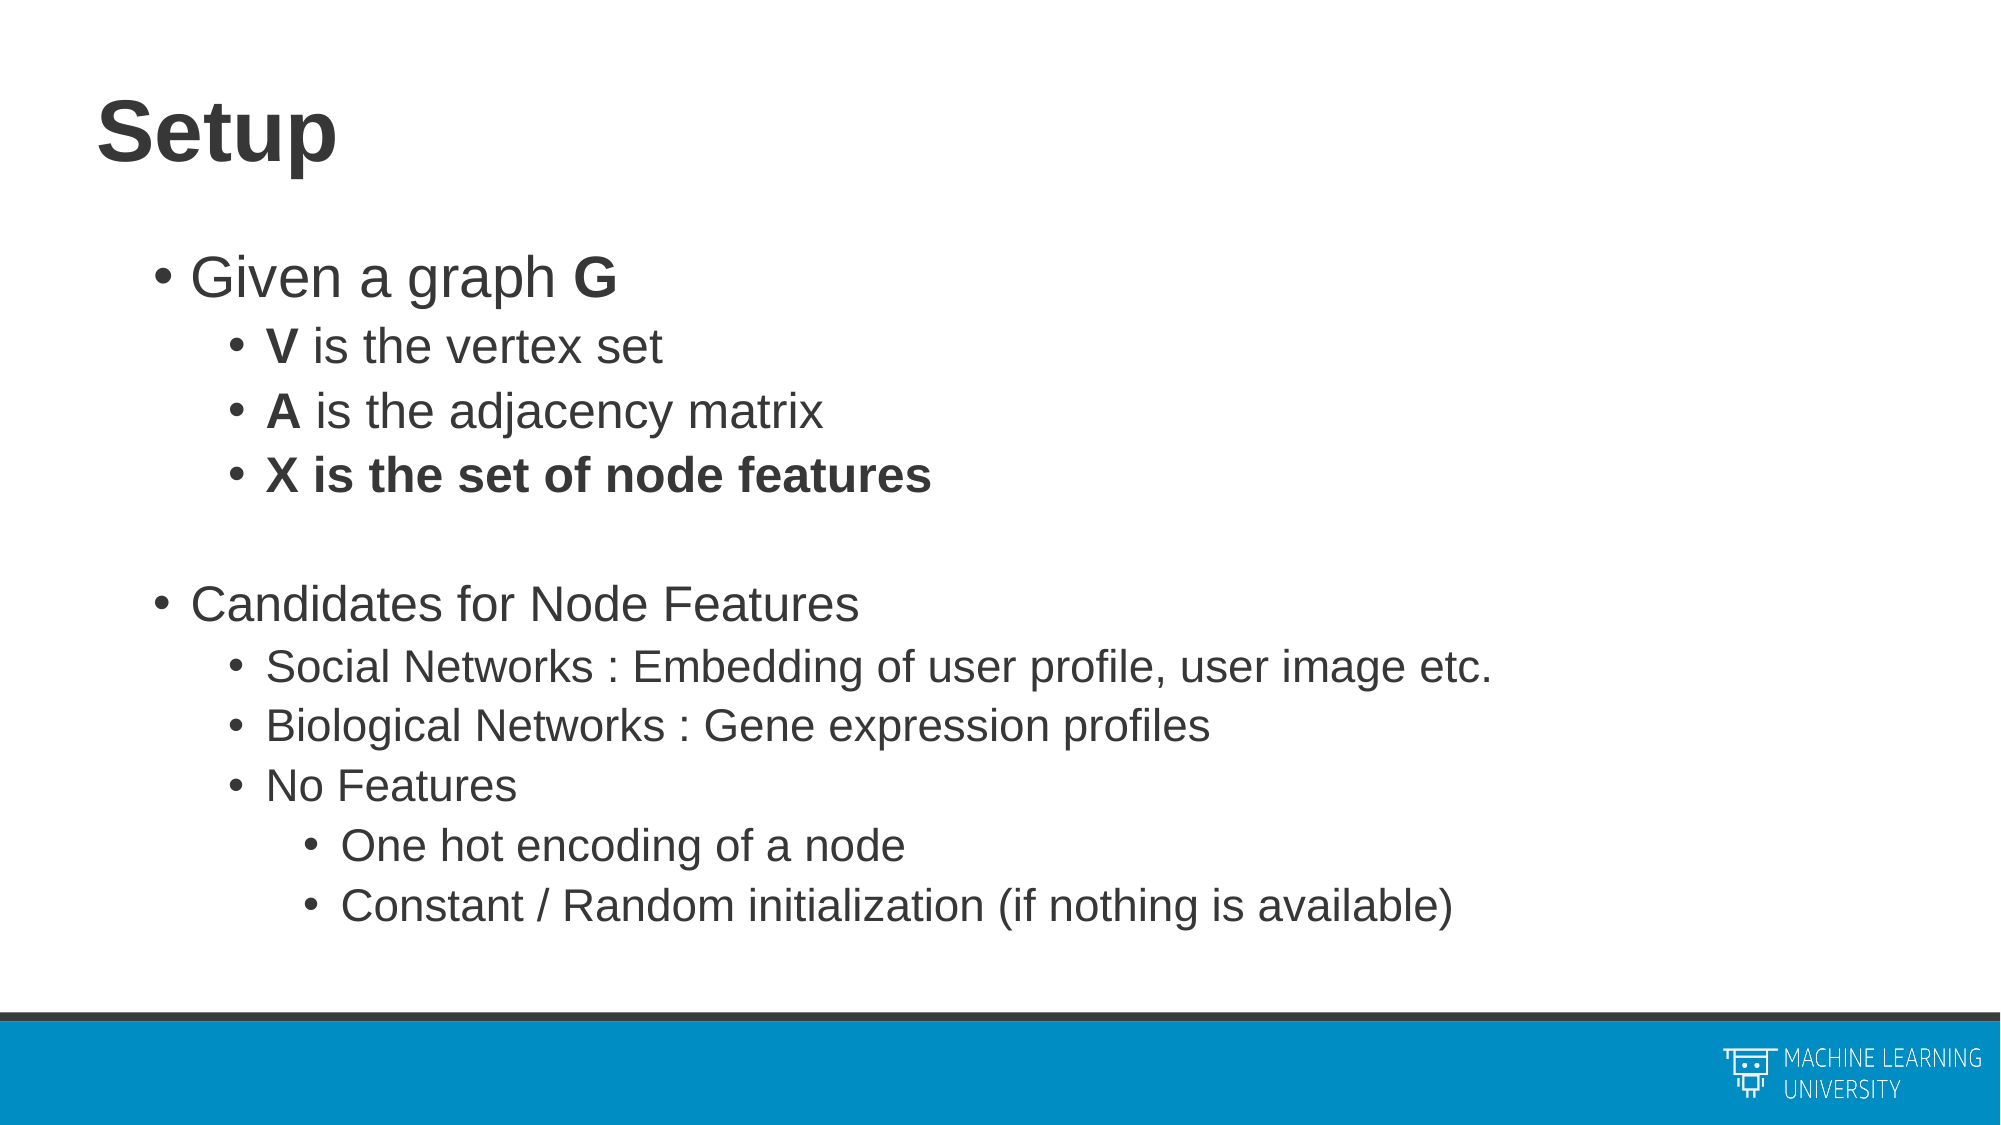

# Setup
Given a graph G
V is the vertex set
A is the adjacency matrix
X is the set of node features
Candidates for Node Features
Social Networks : Embedding of user profile, user image etc.
Biological Networks : Gene expression profiles
No Features
One hot encoding of a node
Constant / Random initialization (if nothing is available)